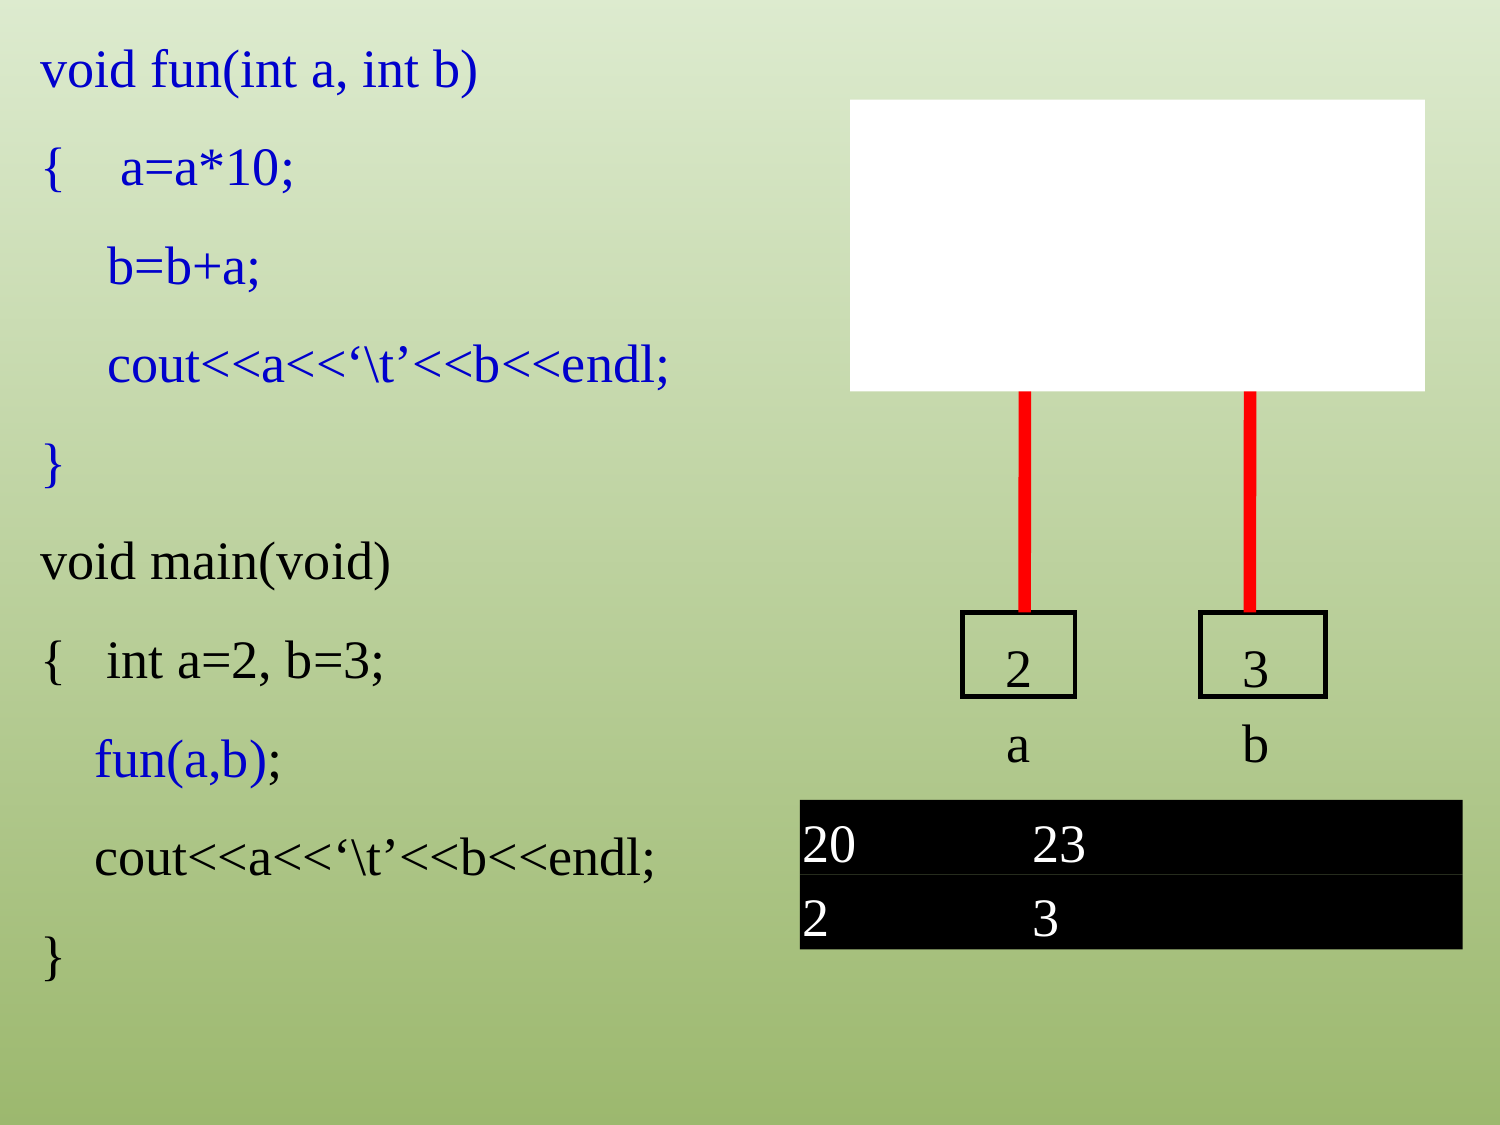

void fun(int a, int b)
{    a=a*10;
     b=b+a;
     cout<<a<<‘\t’<<b<<endl;
}
void main(void)
{   int a=2, b=3;
    fun(a,b);
    cout<<a<<‘\t’<<b<<endl;
}

a
b

20
23
2
3

2
3
a
b
20             23
2               3
183